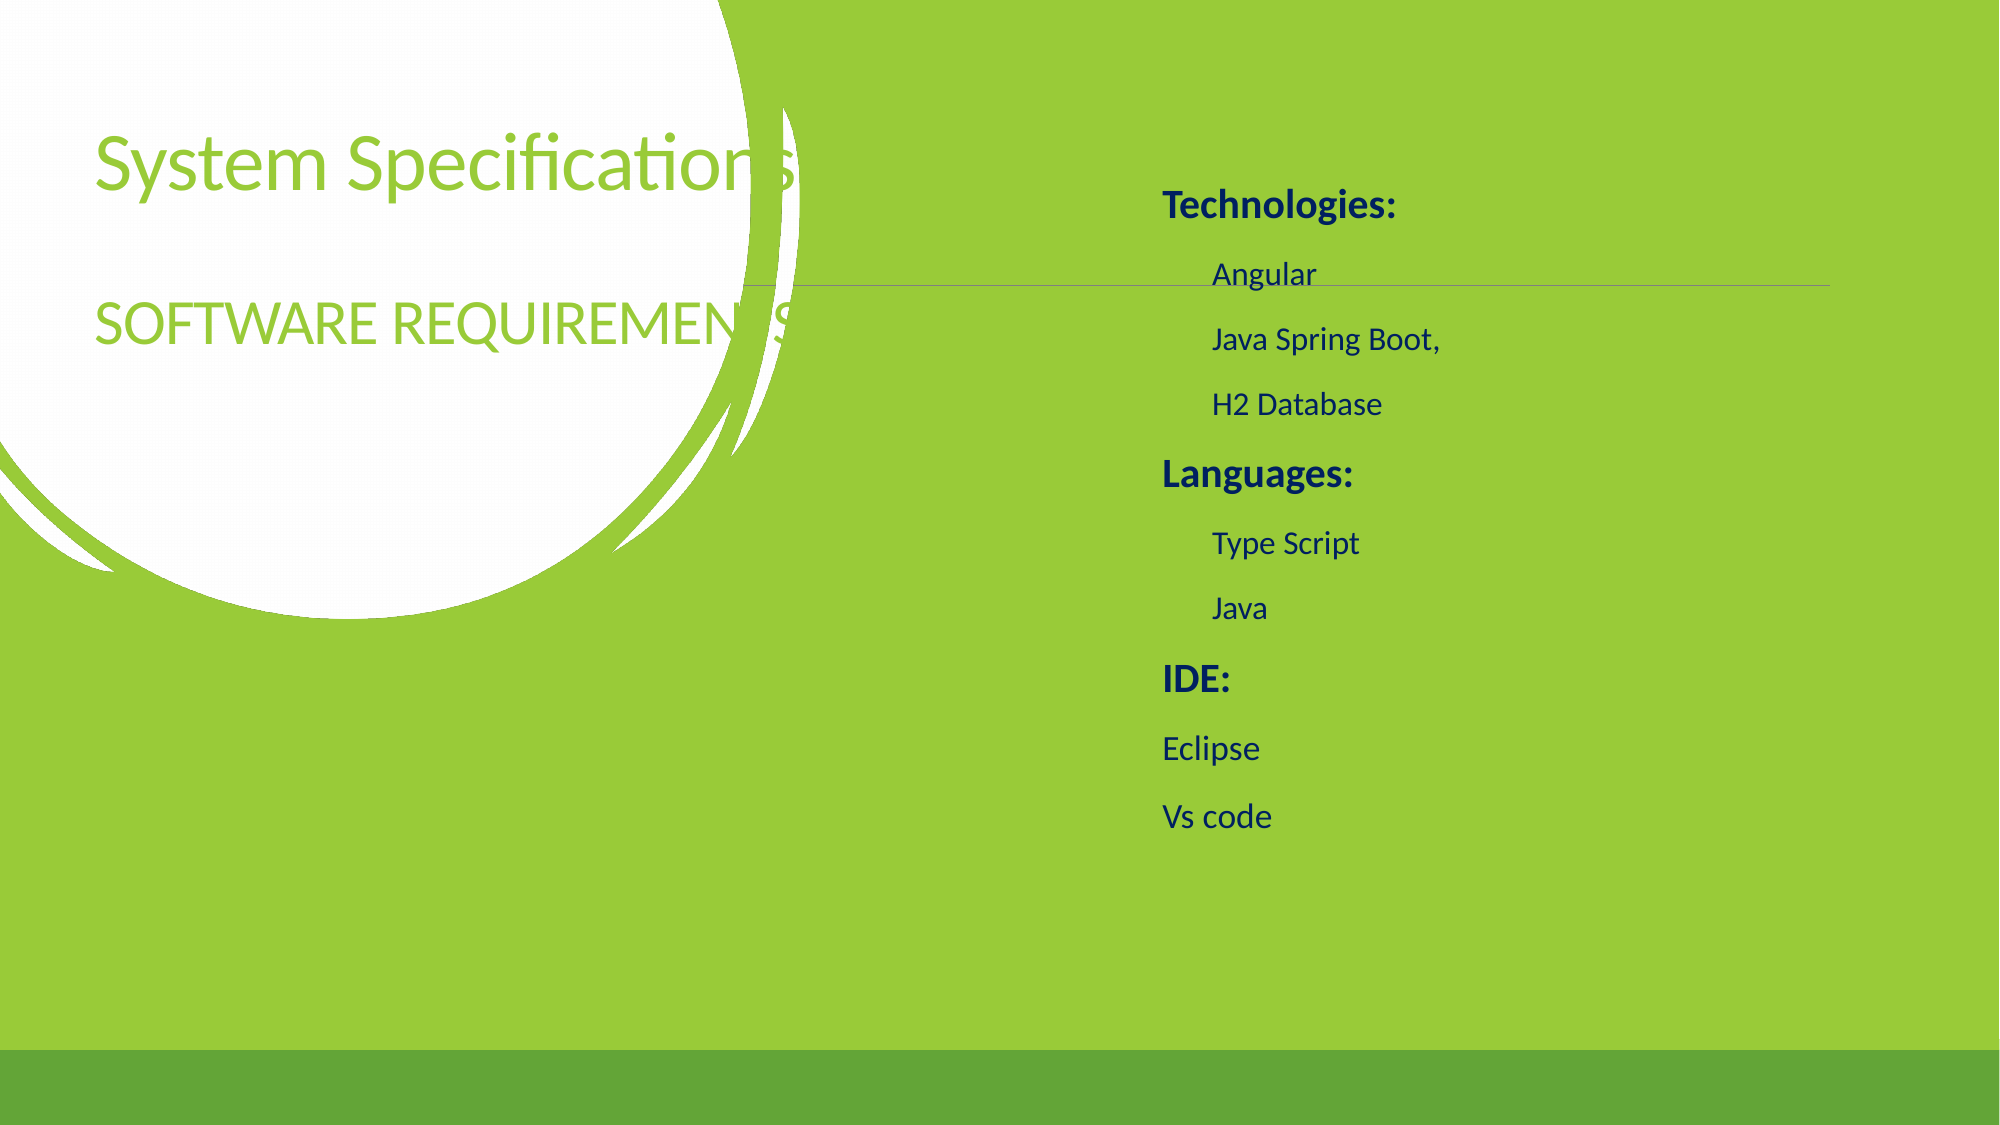

# System Specifications SOFTWARE REQUIREMENTS
Technologies:
Angular
Java Spring Boot,
H2 Database
Languages:
Type Script
Java
IDE:
Eclipse
Vs code